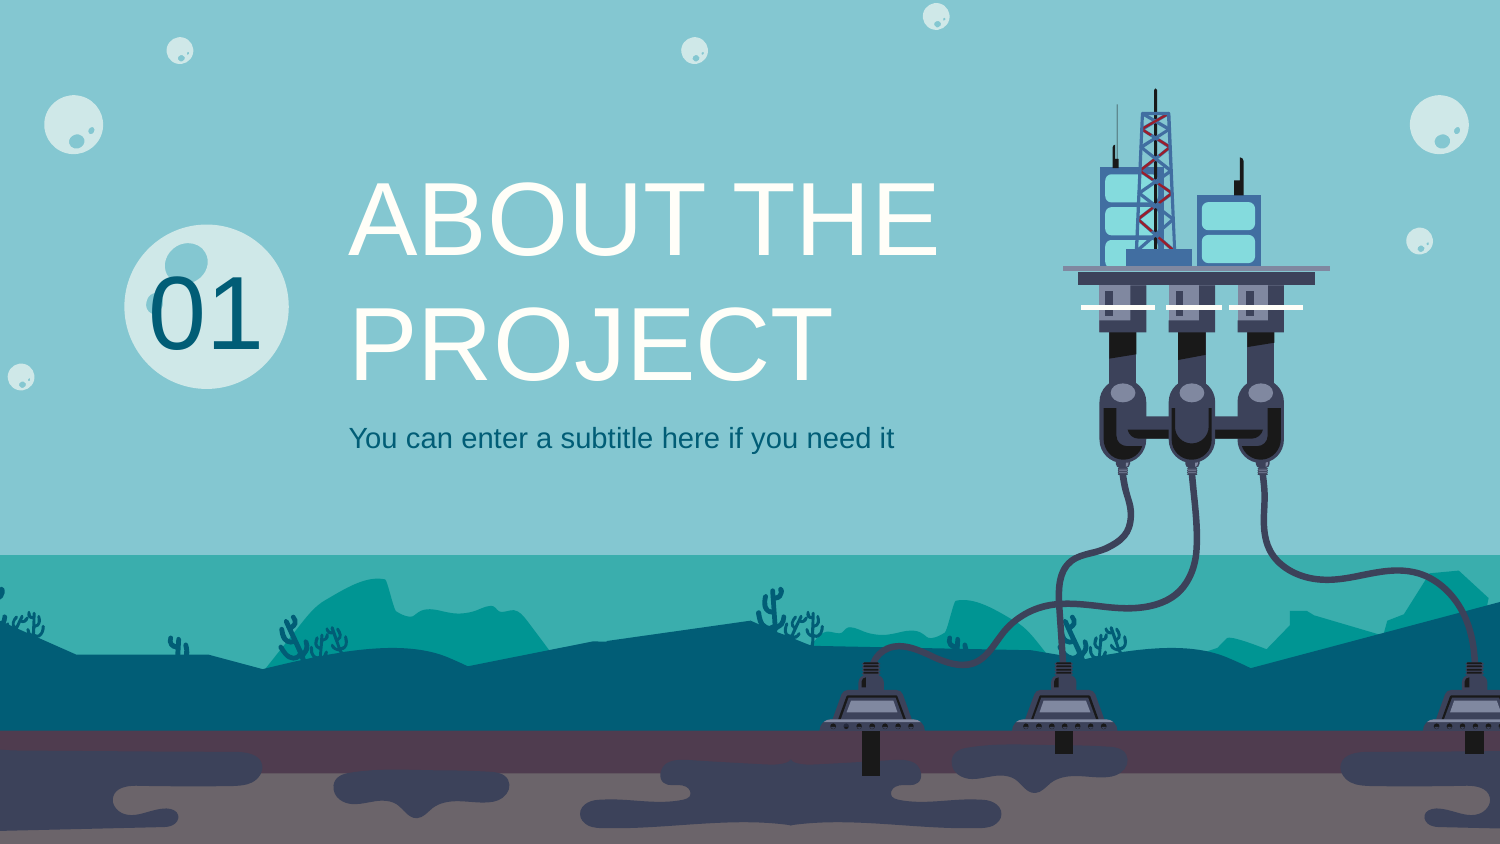

# ABOUT THE PROJECT

01
You can enter a subtitle here if you need it